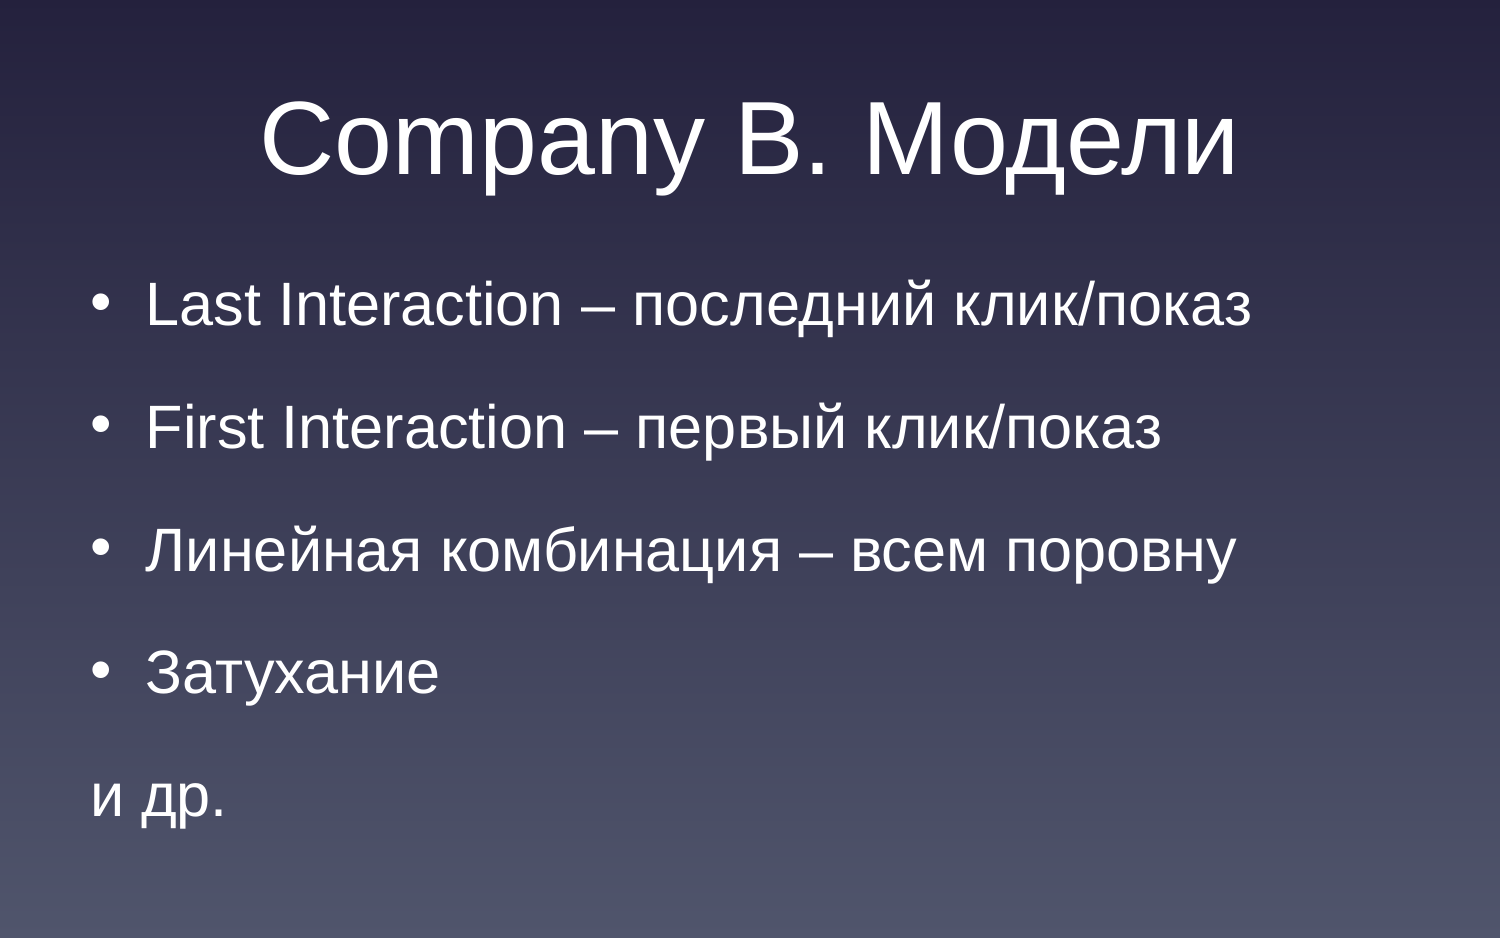

# Company B. Модели
Last Interaction – последний клик/показ
First Interaction – первый клик/показ
Линейная комбинация – всем поровну
Затухание
и др.